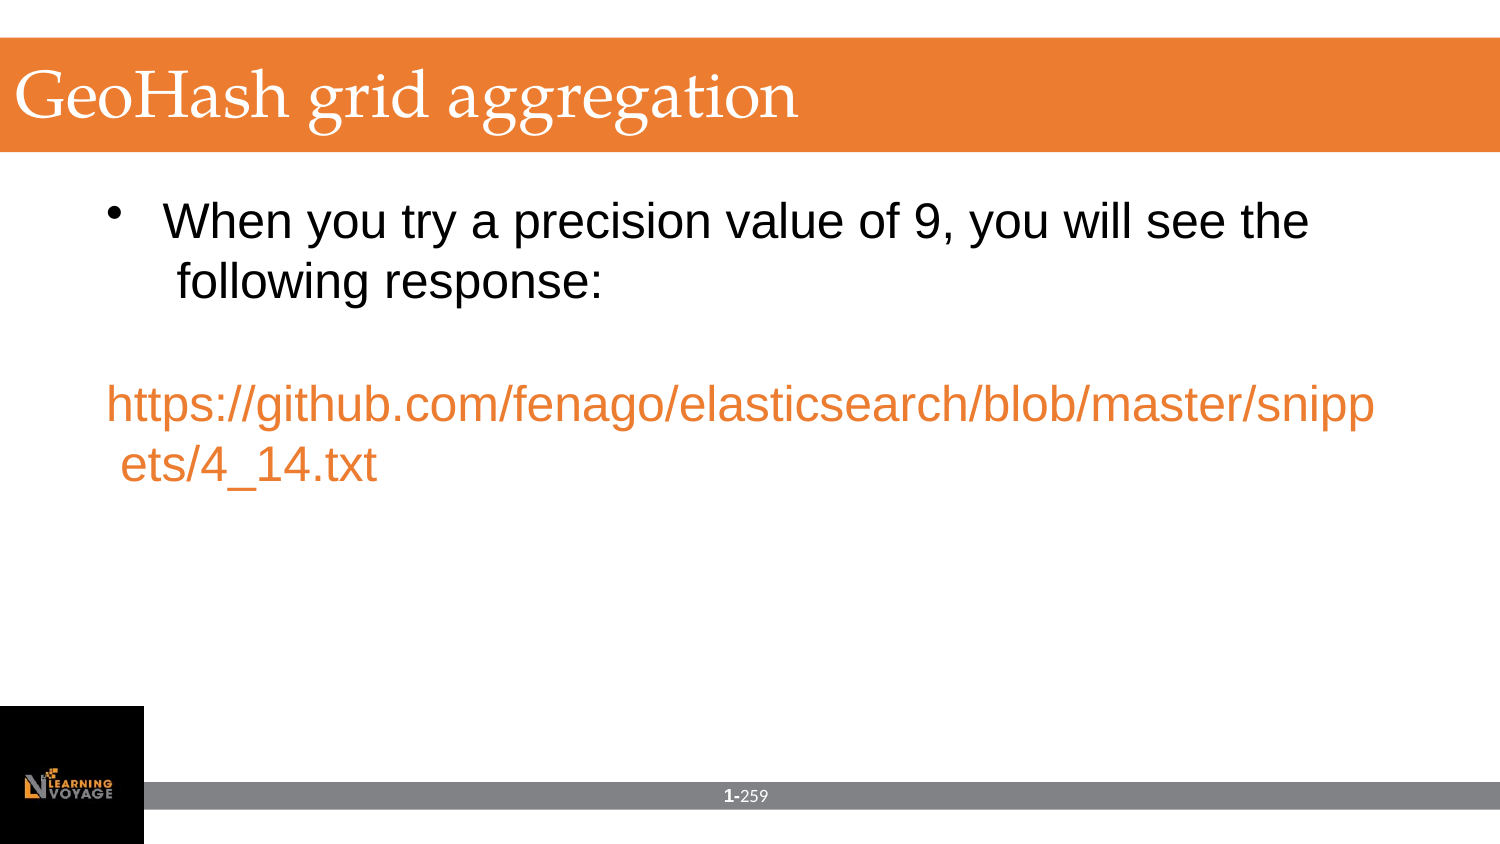

# GeoHash grid aggregation
When you try a precision value of 9, you will see the  following response:

https://github.com/fenago/elasticsearch/blob/master/snipp  ets/4_14.txt
1-259